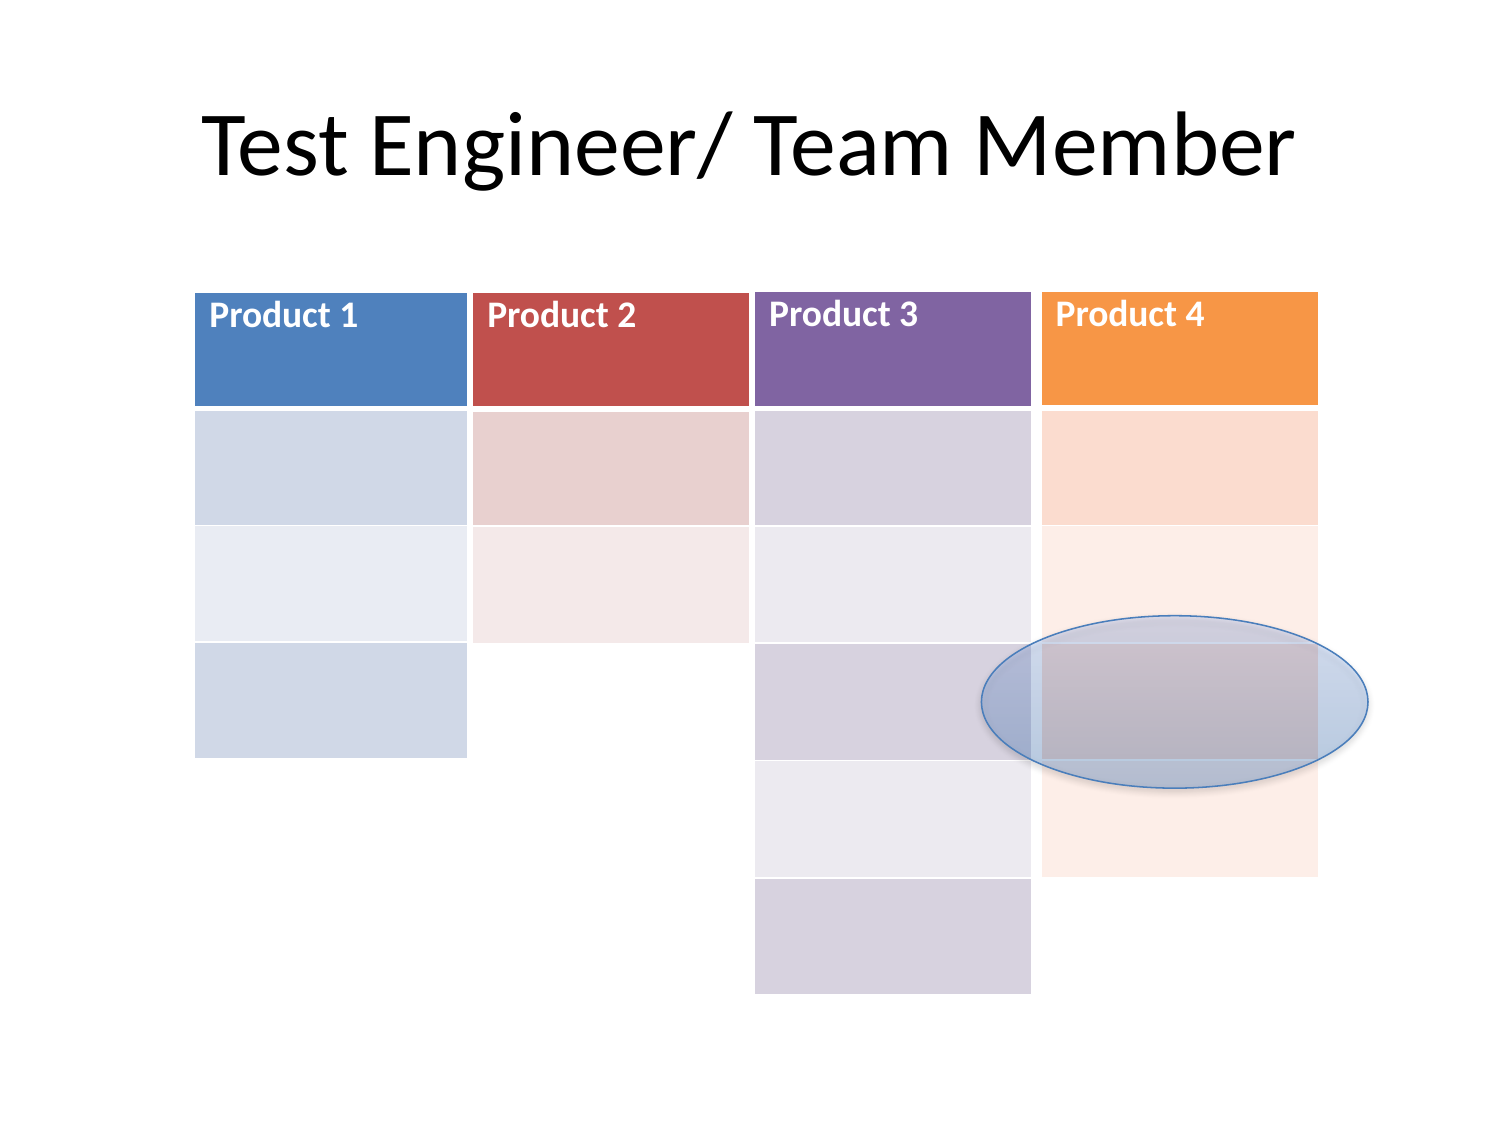

# Test Engineer/ Team Member
| Product 4 |
| --- |
|  |
|  |
|  |
|  |
| Product 3 |
| --- |
|  |
|  |
|  |
|  |
|  |
| Product 1 |
| --- |
|  |
|  |
|  |
| Product 2 |
| --- |
|  |
|  |